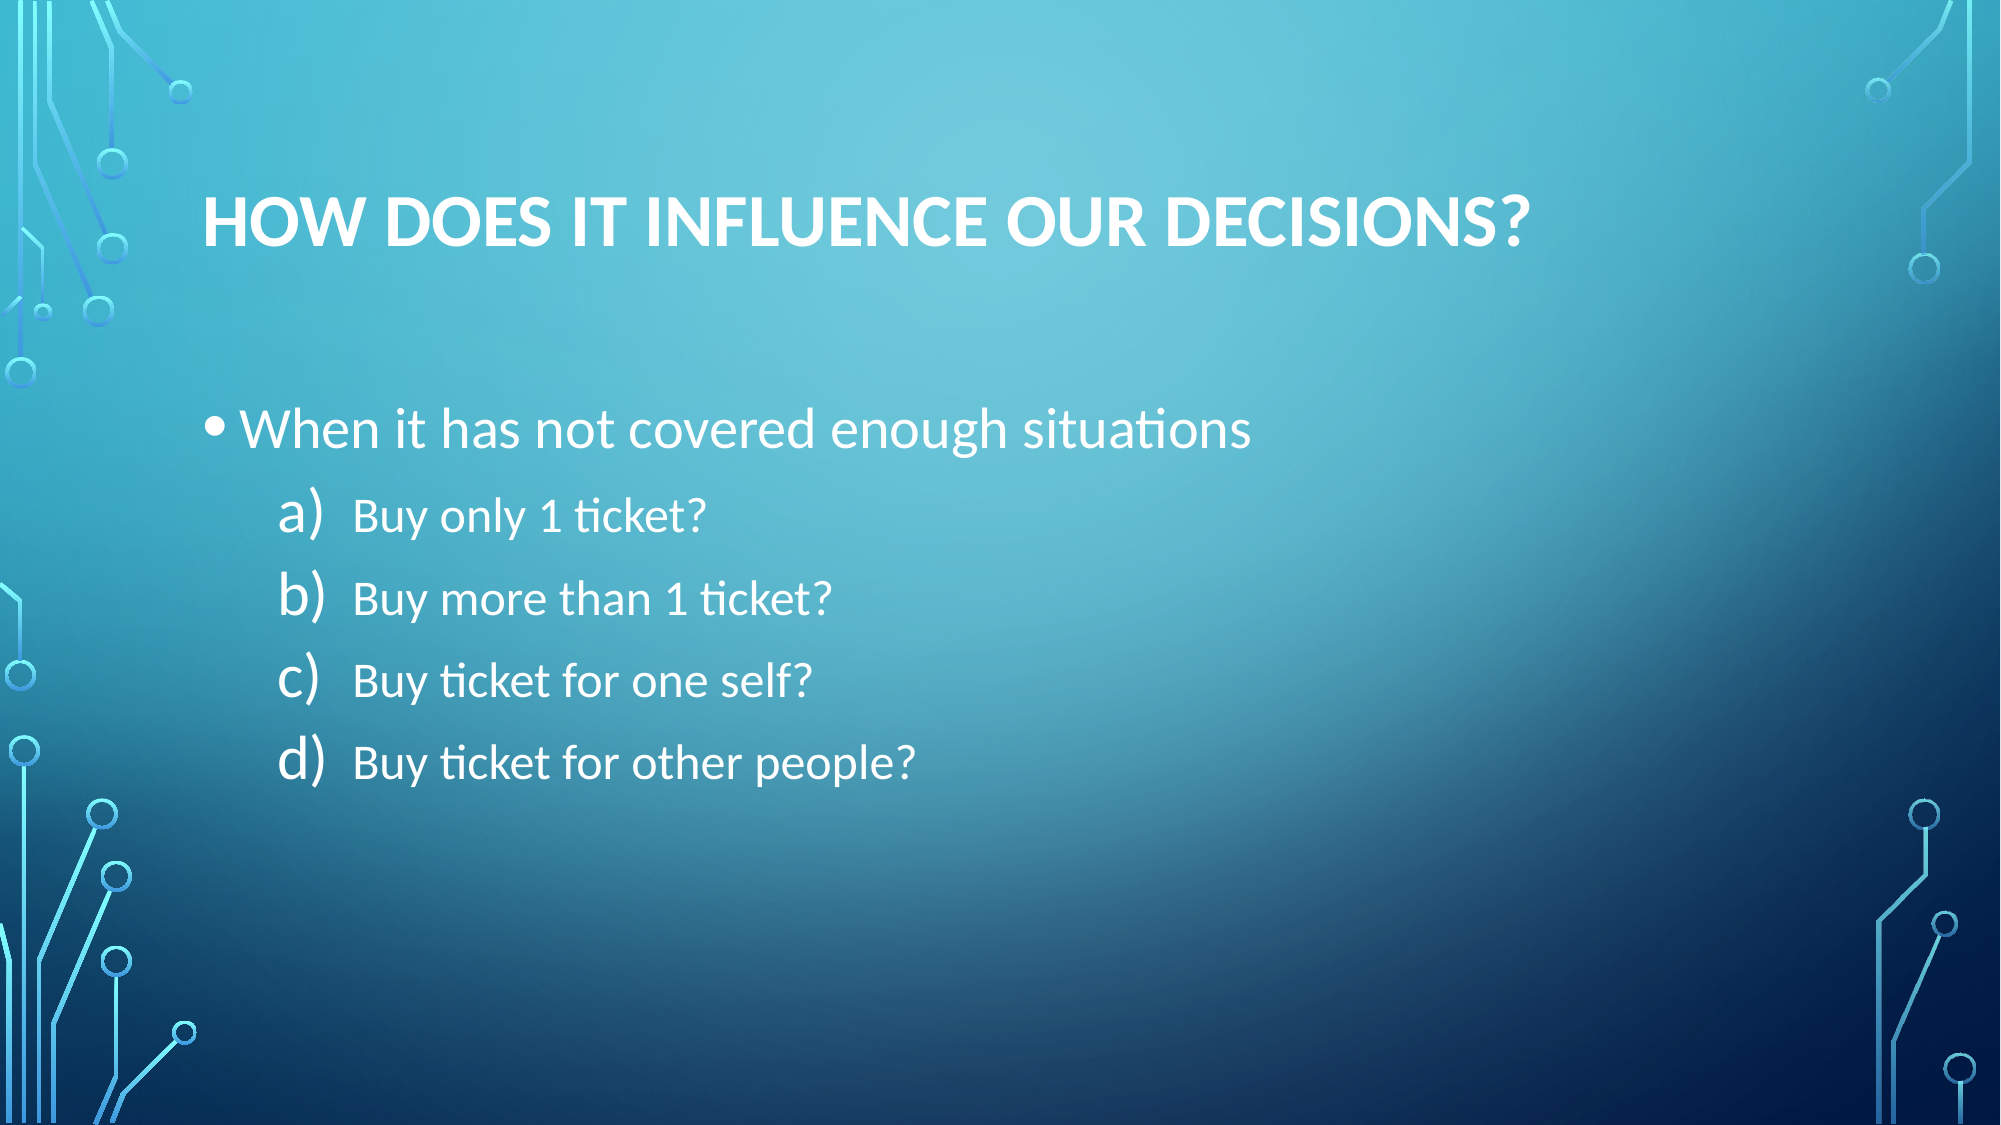

# How does it influence our decisions?
When it has not covered enough situations
Buy only 1 ticket?
Buy more than 1 ticket?
Buy ticket for one self?
Buy ticket for other people?